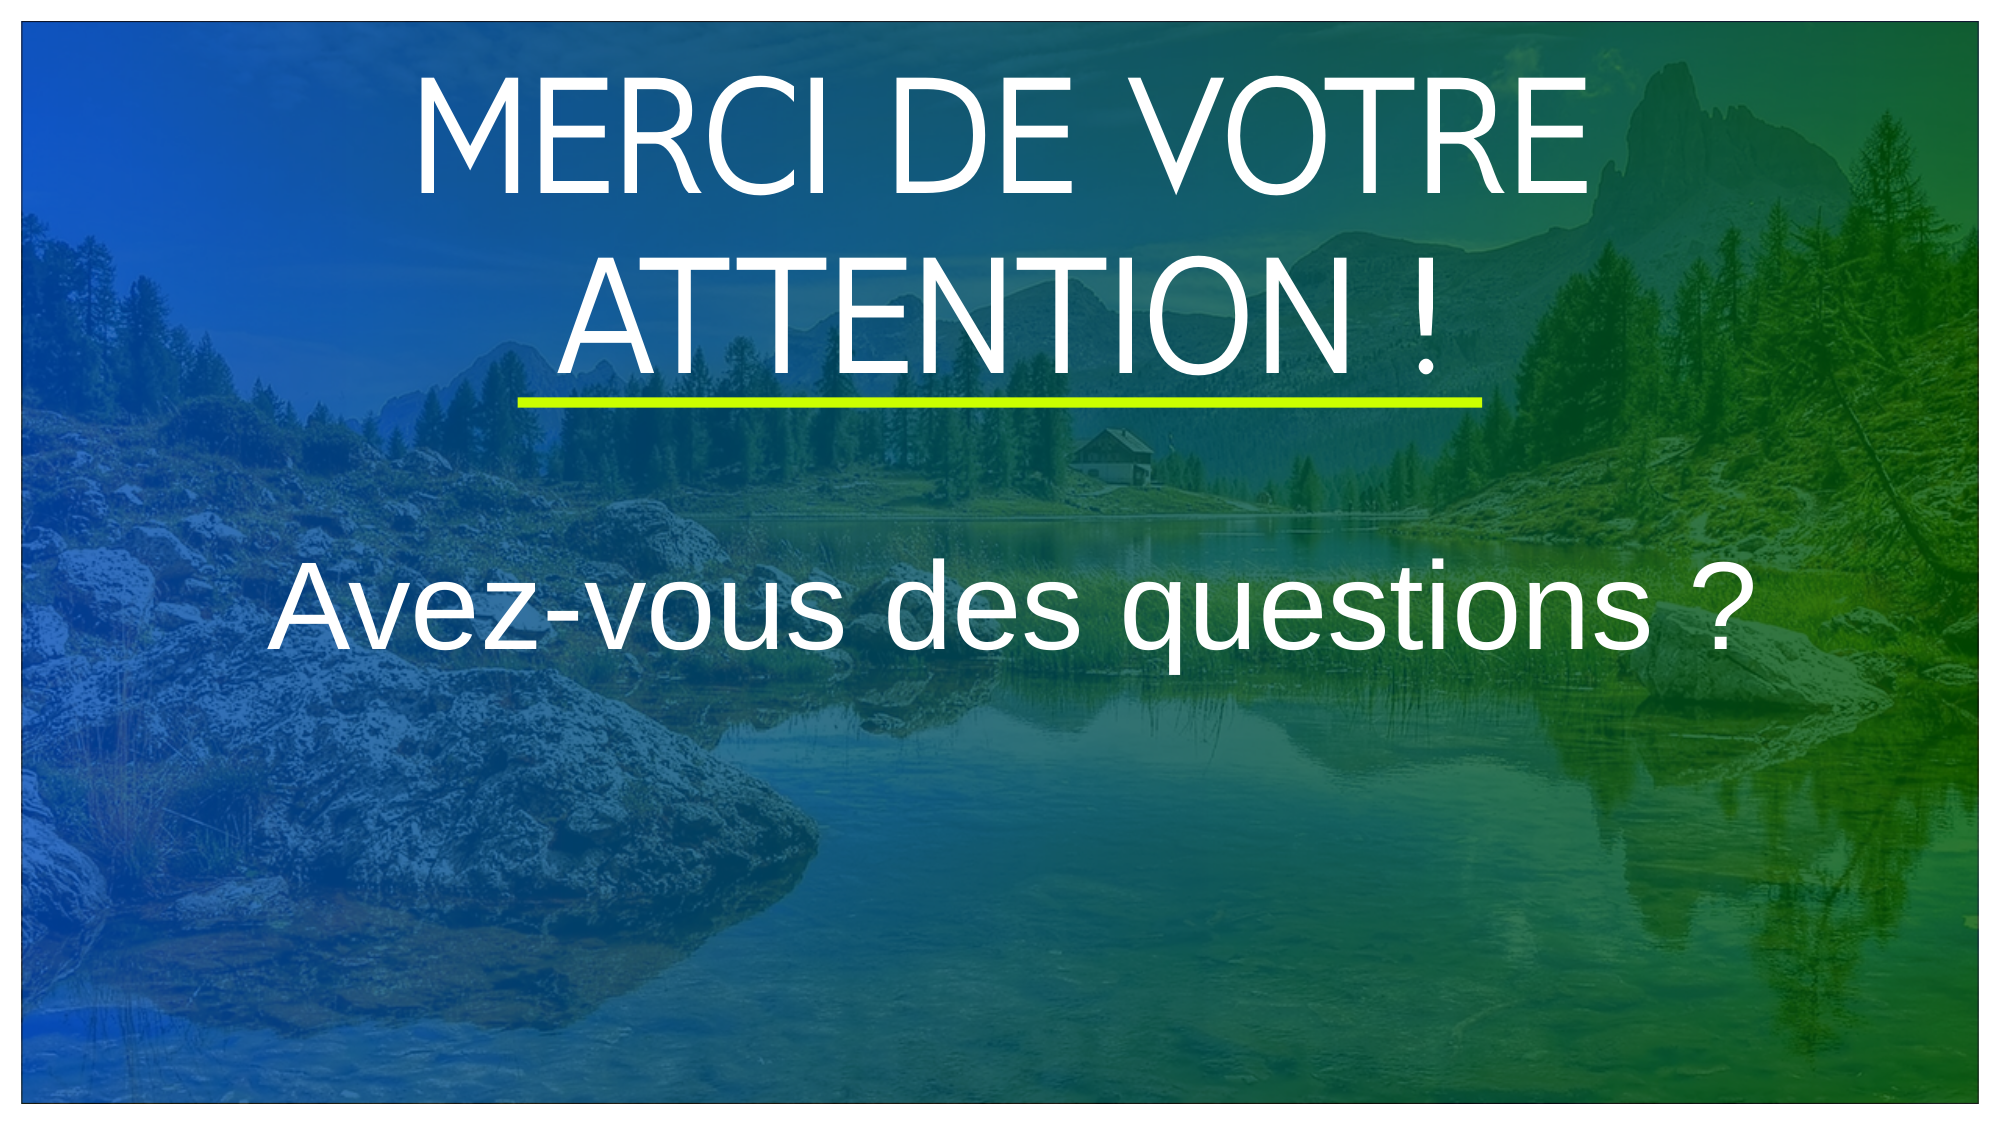

# MERCI DE VOTRE ATTENTION !
Avez-vous des questions ?